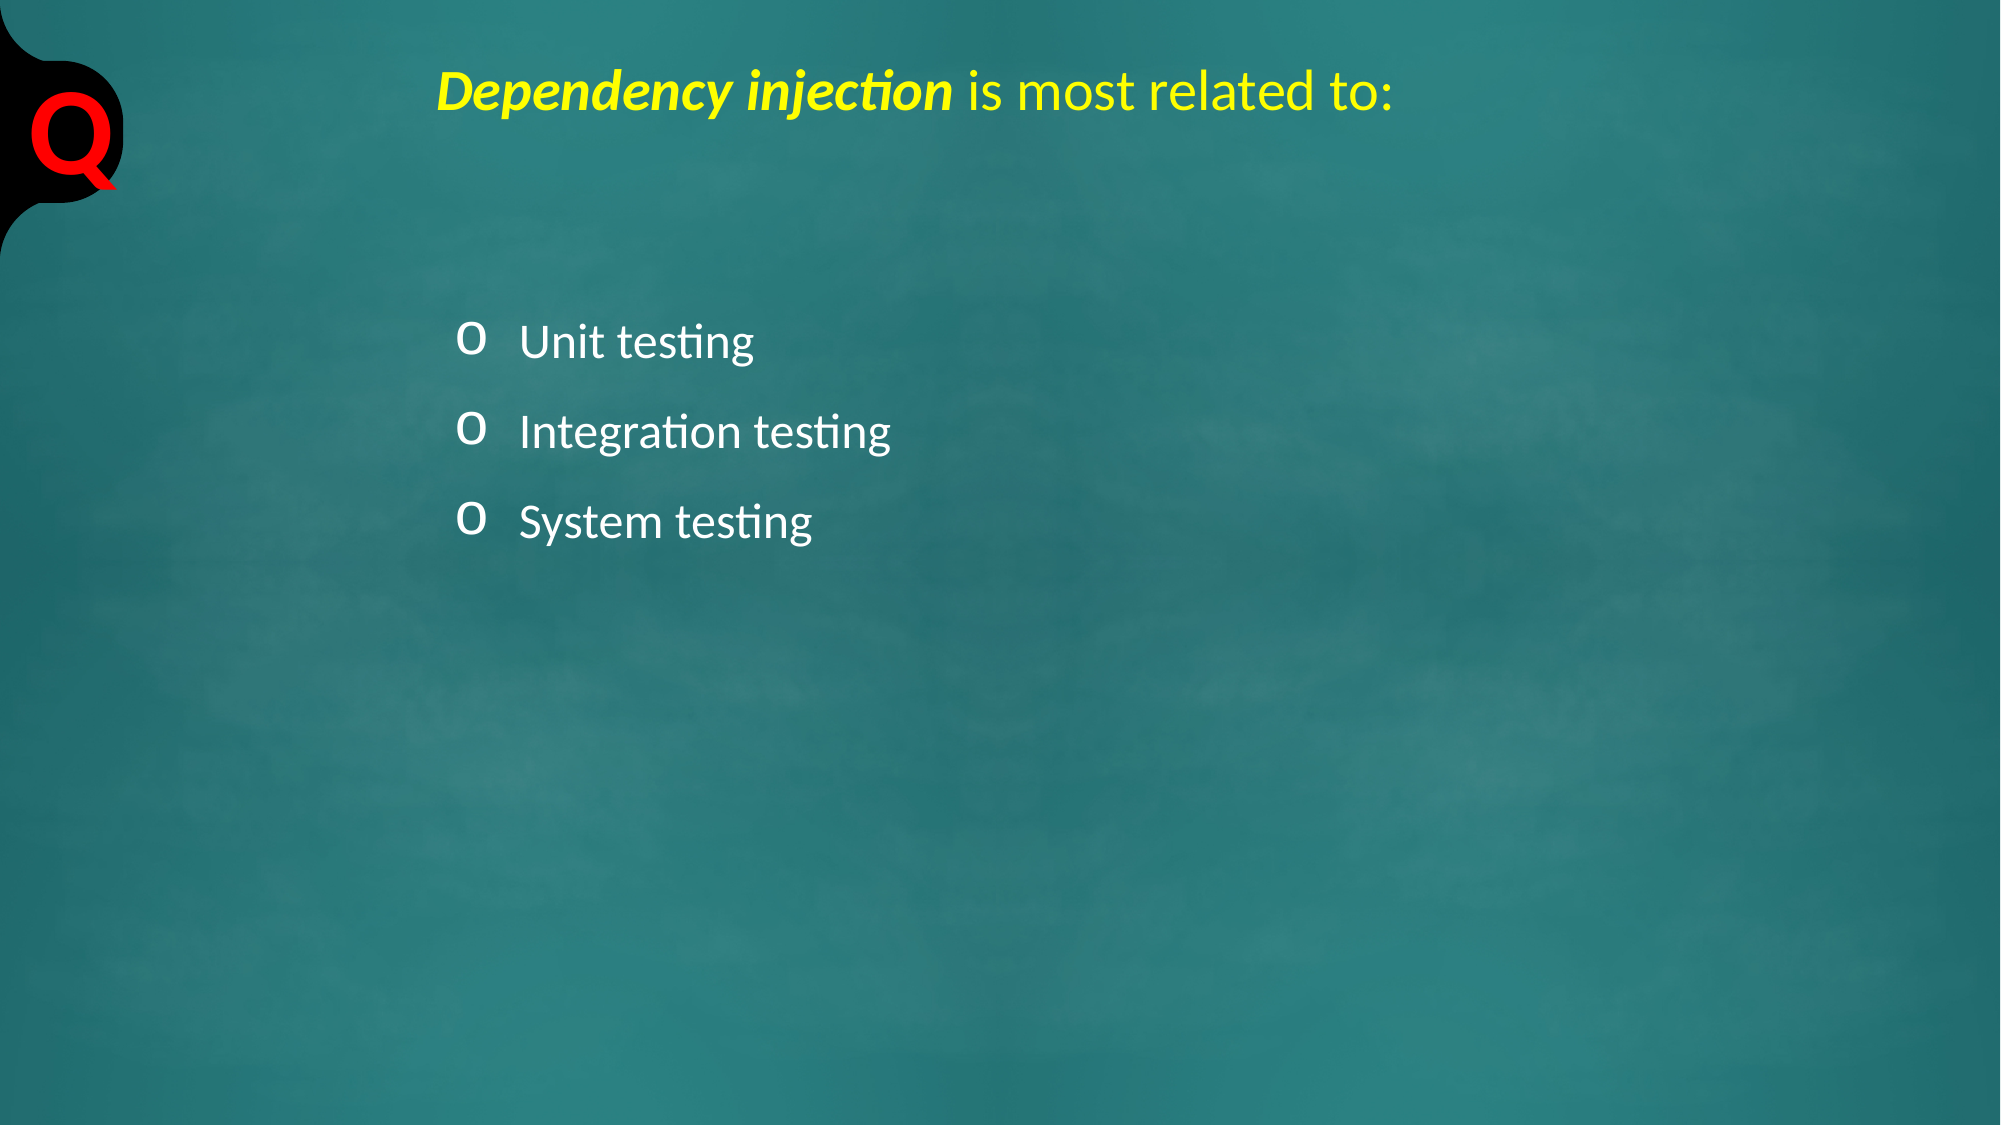

Dependency injection is most related to:
Unit testing
Integration testing
System testing